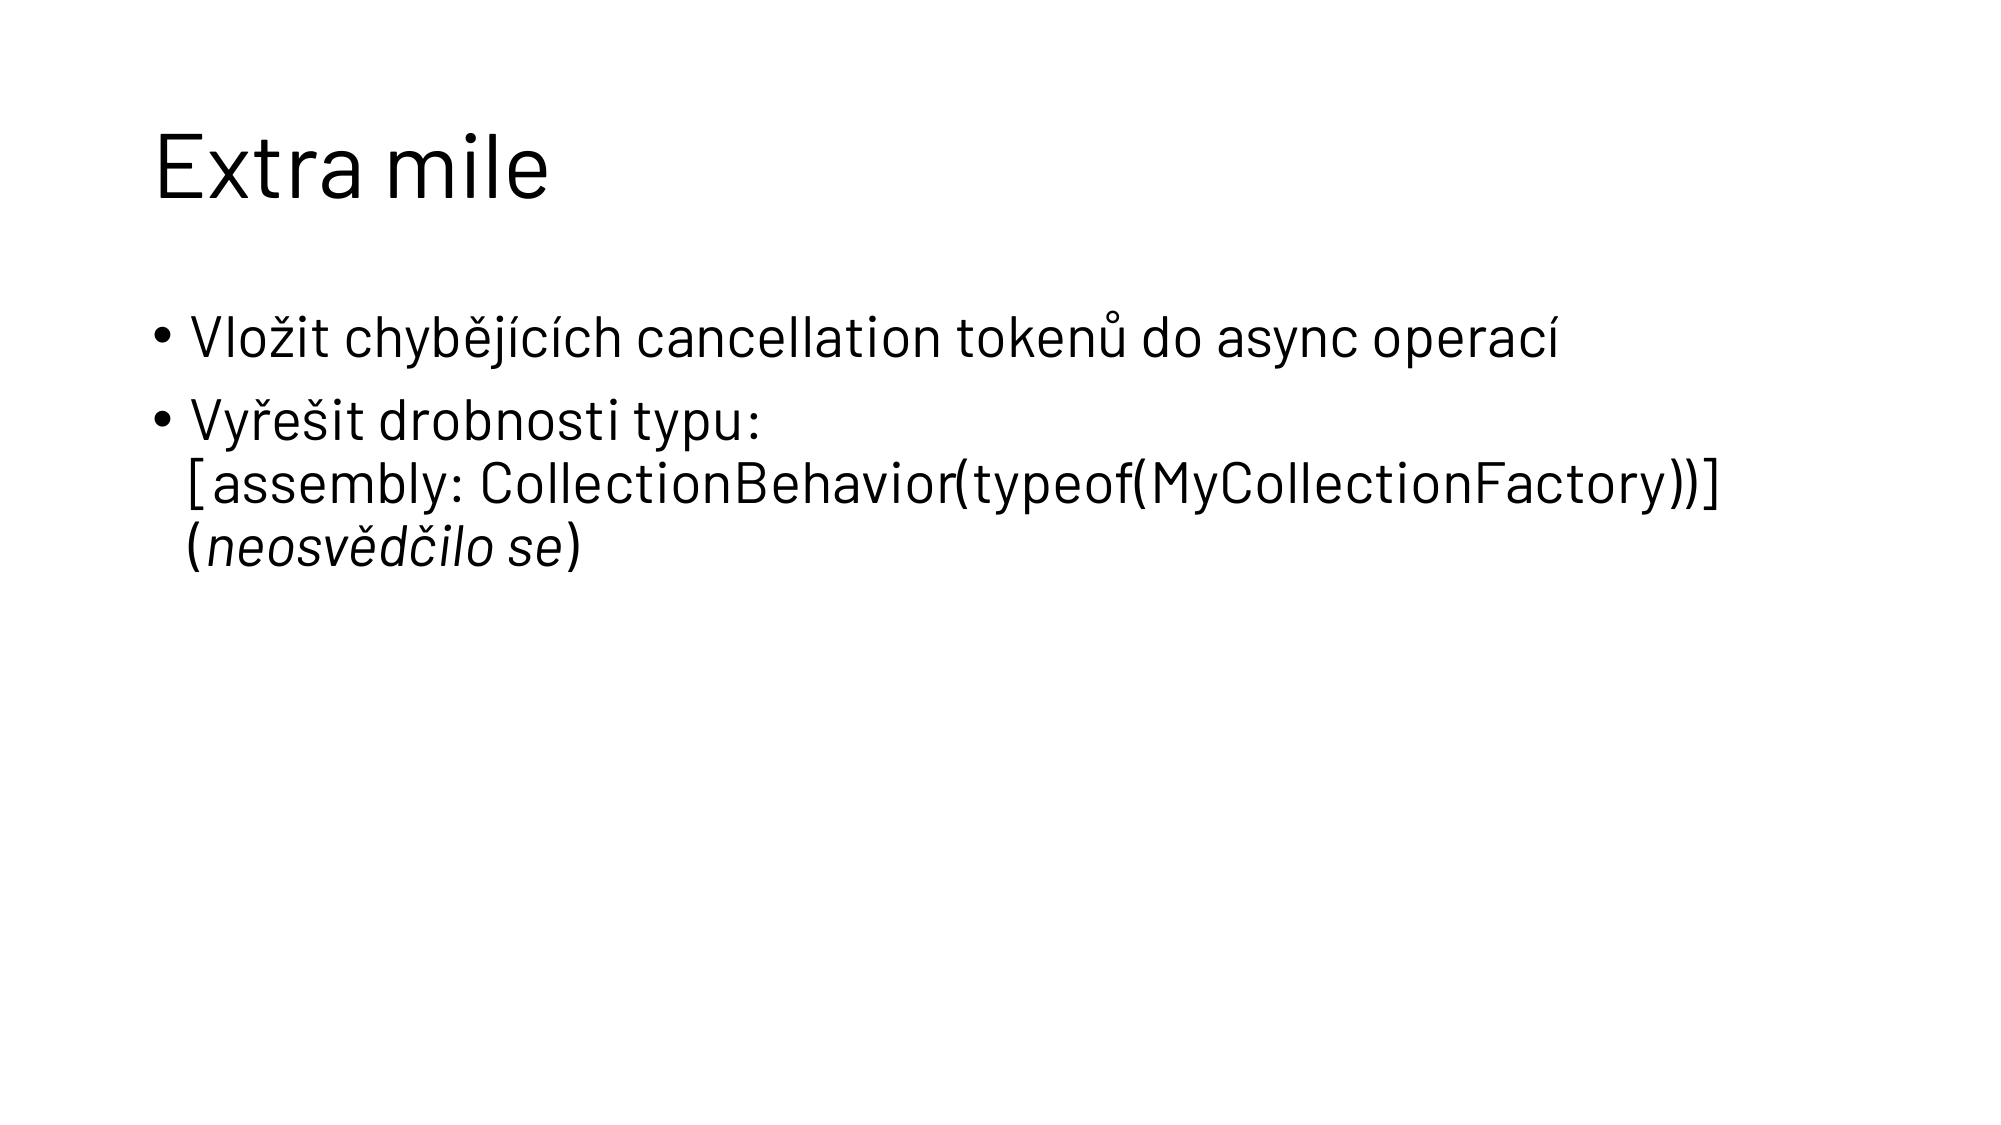

# Extra mile
Vložit chybějících cancellation tokenů do async operací
Vyřešit drobnosti typu:
[assembly: CollectionBehavior(typeof(MyCollectionFactory))]
(neosvědčilo se)